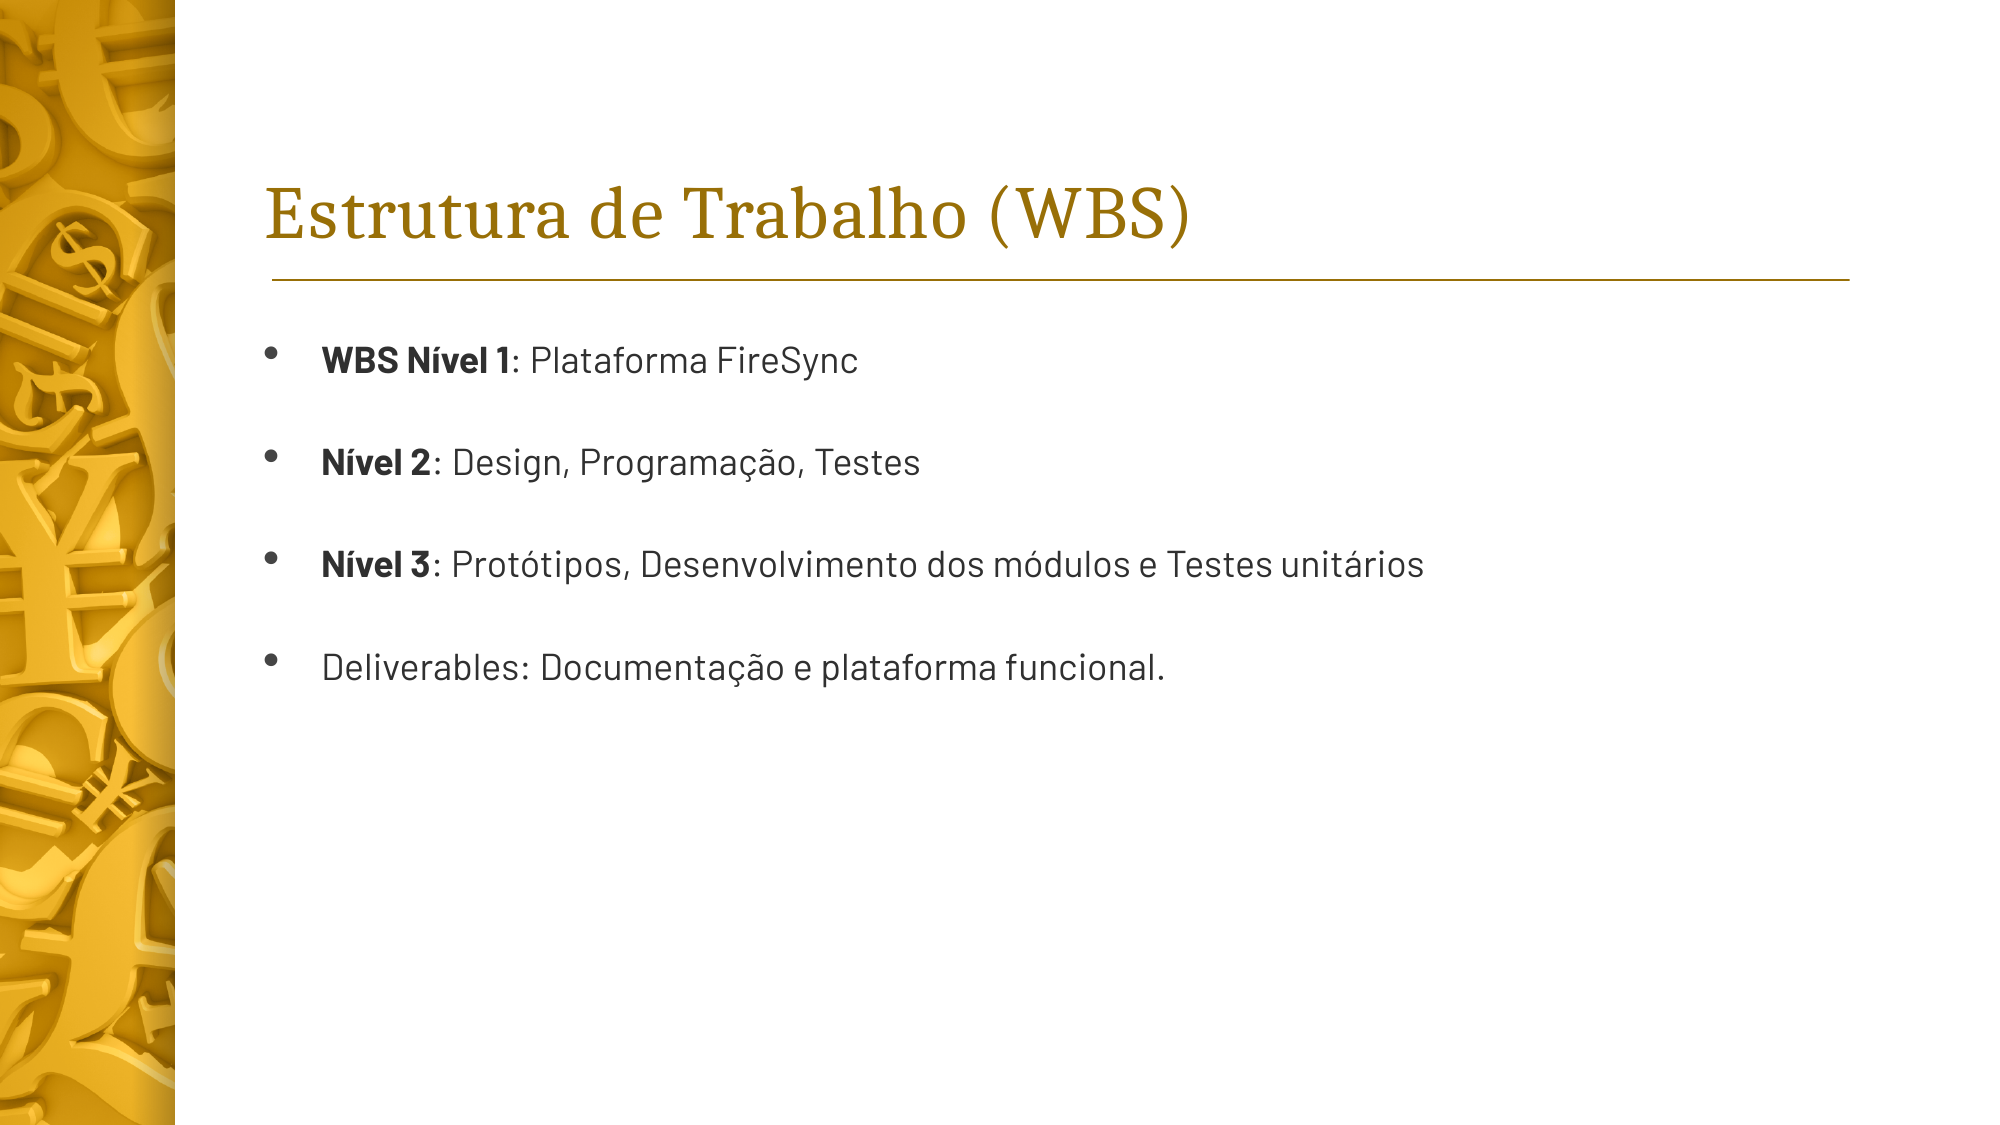

# Estrutura de Trabalho (WBS)
WBS Nível 1: Plataforma FireSync
Nível 2: Design, Programação, Testes
Nível 3: Protótipos, Desenvolvimento dos módulos e Testes unitários
Deliverables: Documentação e plataforma funcional.